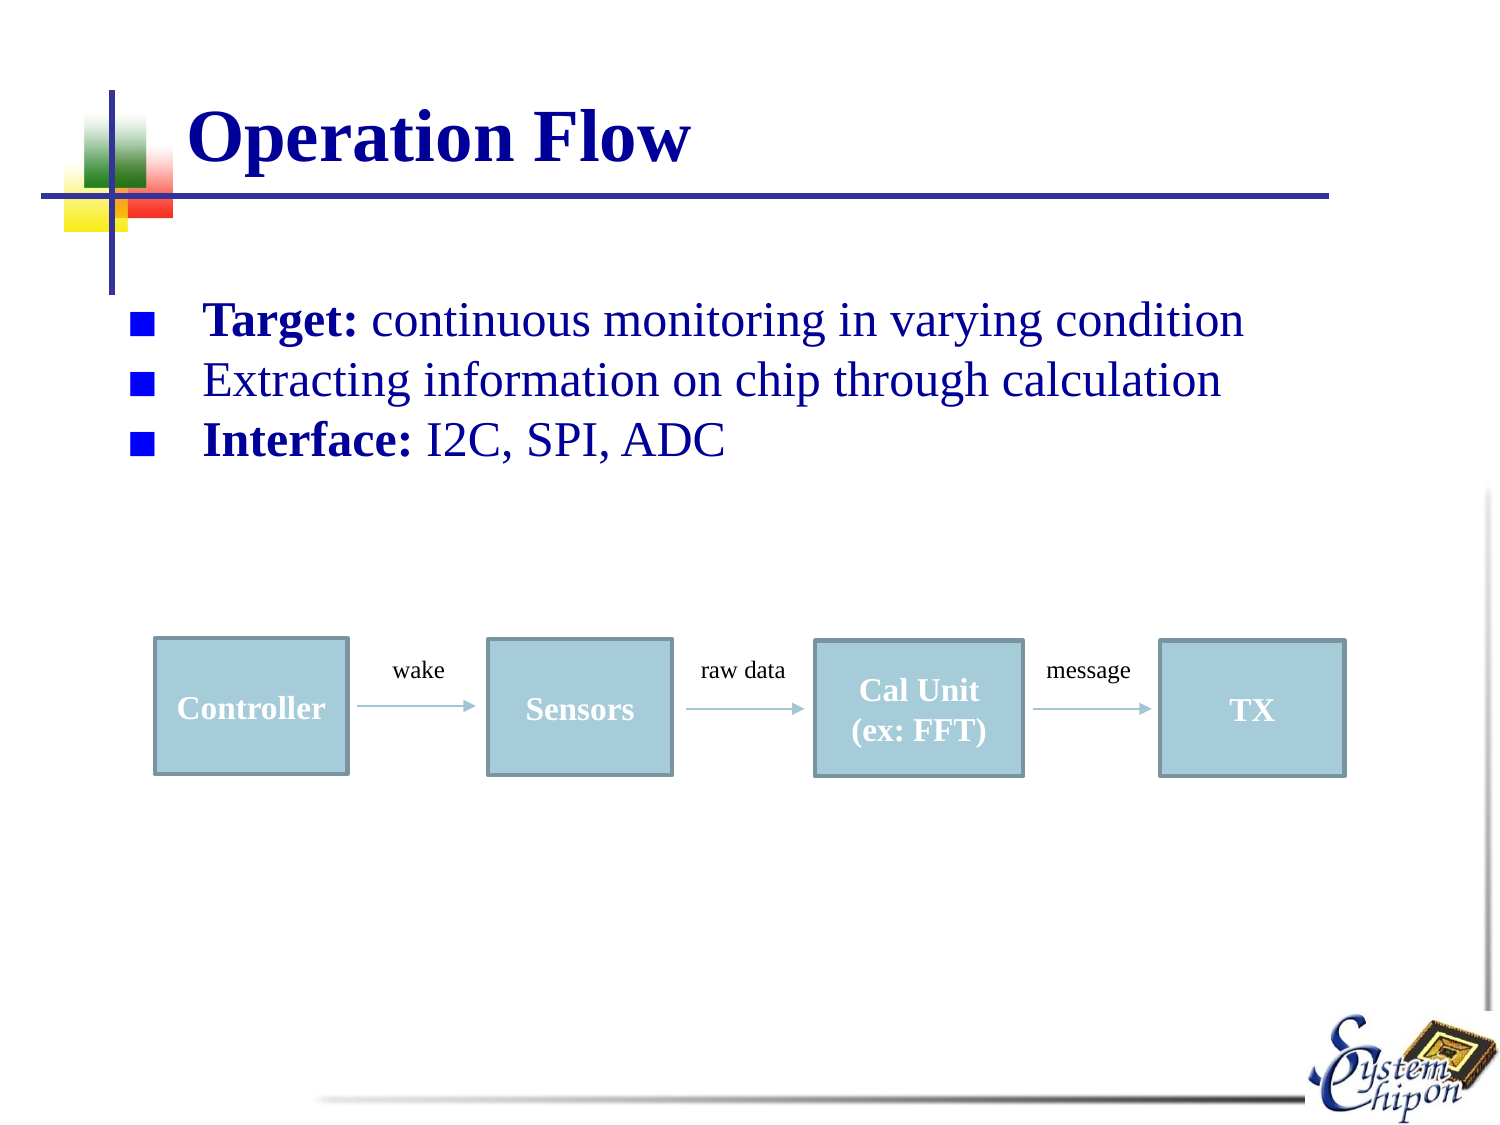

# Operation Flow
Target: continuous monitoring in varying condition
Extracting information on chip through calculation
Interface: I2C, SPI, ADC
Controller
Sensors
Cal Unit
(ex: FFT)
TX
wake
raw data
message